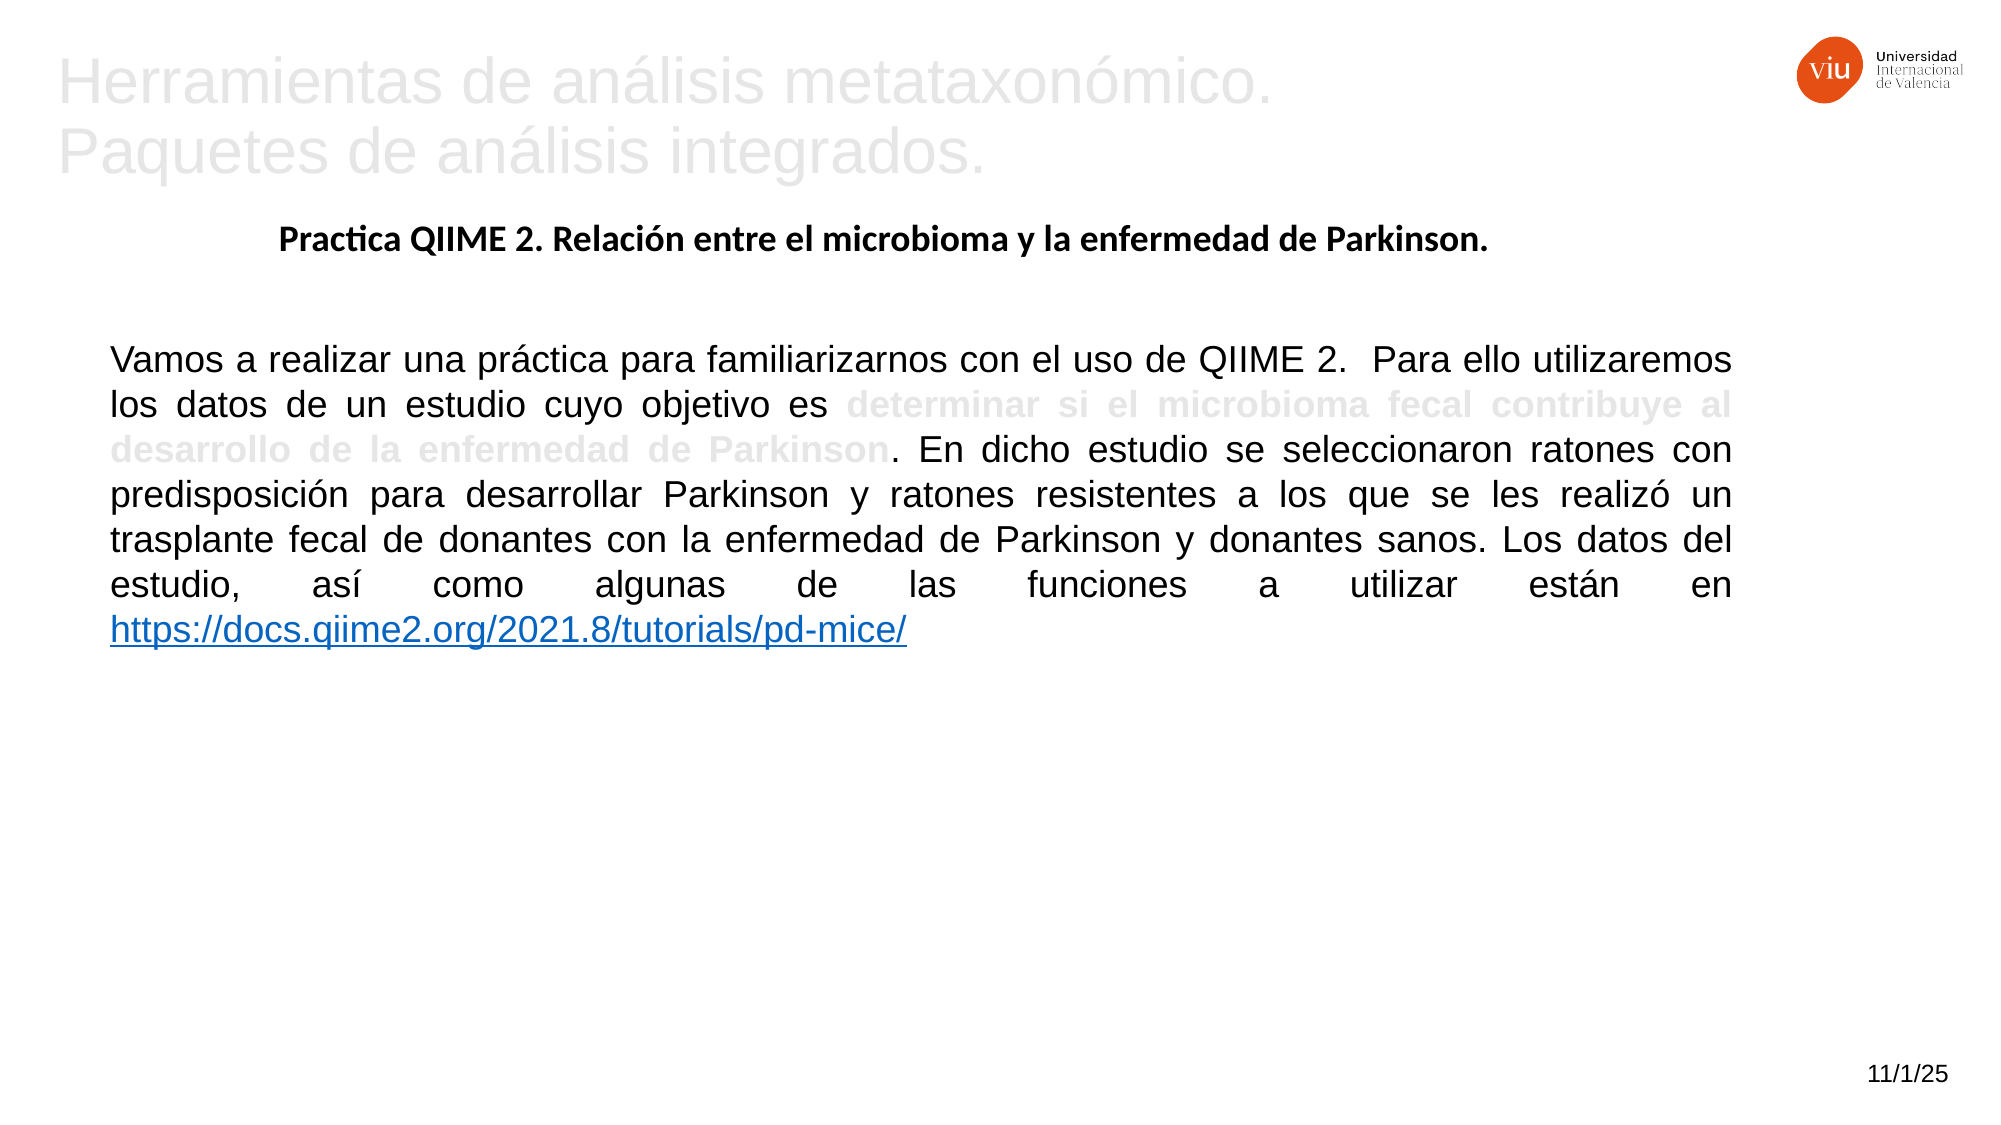

Herramientas de análisis metataxonómico. Paquetes de análisis integrados.
Practica QIIME 2. Relación entre el microbioma y la enfermedad de Parkinson.

Vamos a realizar una práctica para familiarizarnos con el uso de QIIME 2.  Para ello utilizaremos los datos de un estudio cuyo objetivo es determinar si el microbioma fecal contribuye al desarrollo de la enfermedad de Parkinson. En dicho estudio se seleccionaron ratones con predisposición para desarrollar Parkinson y ratones resistentes a los que se les realizó un trasplante fecal de donantes con la enfermedad de Parkinson y donantes sanos. Los datos del estudio, así como algunas de las funciones a utilizar están en https://docs.qiime2.org/2021.8/tutorials/pd-mice/